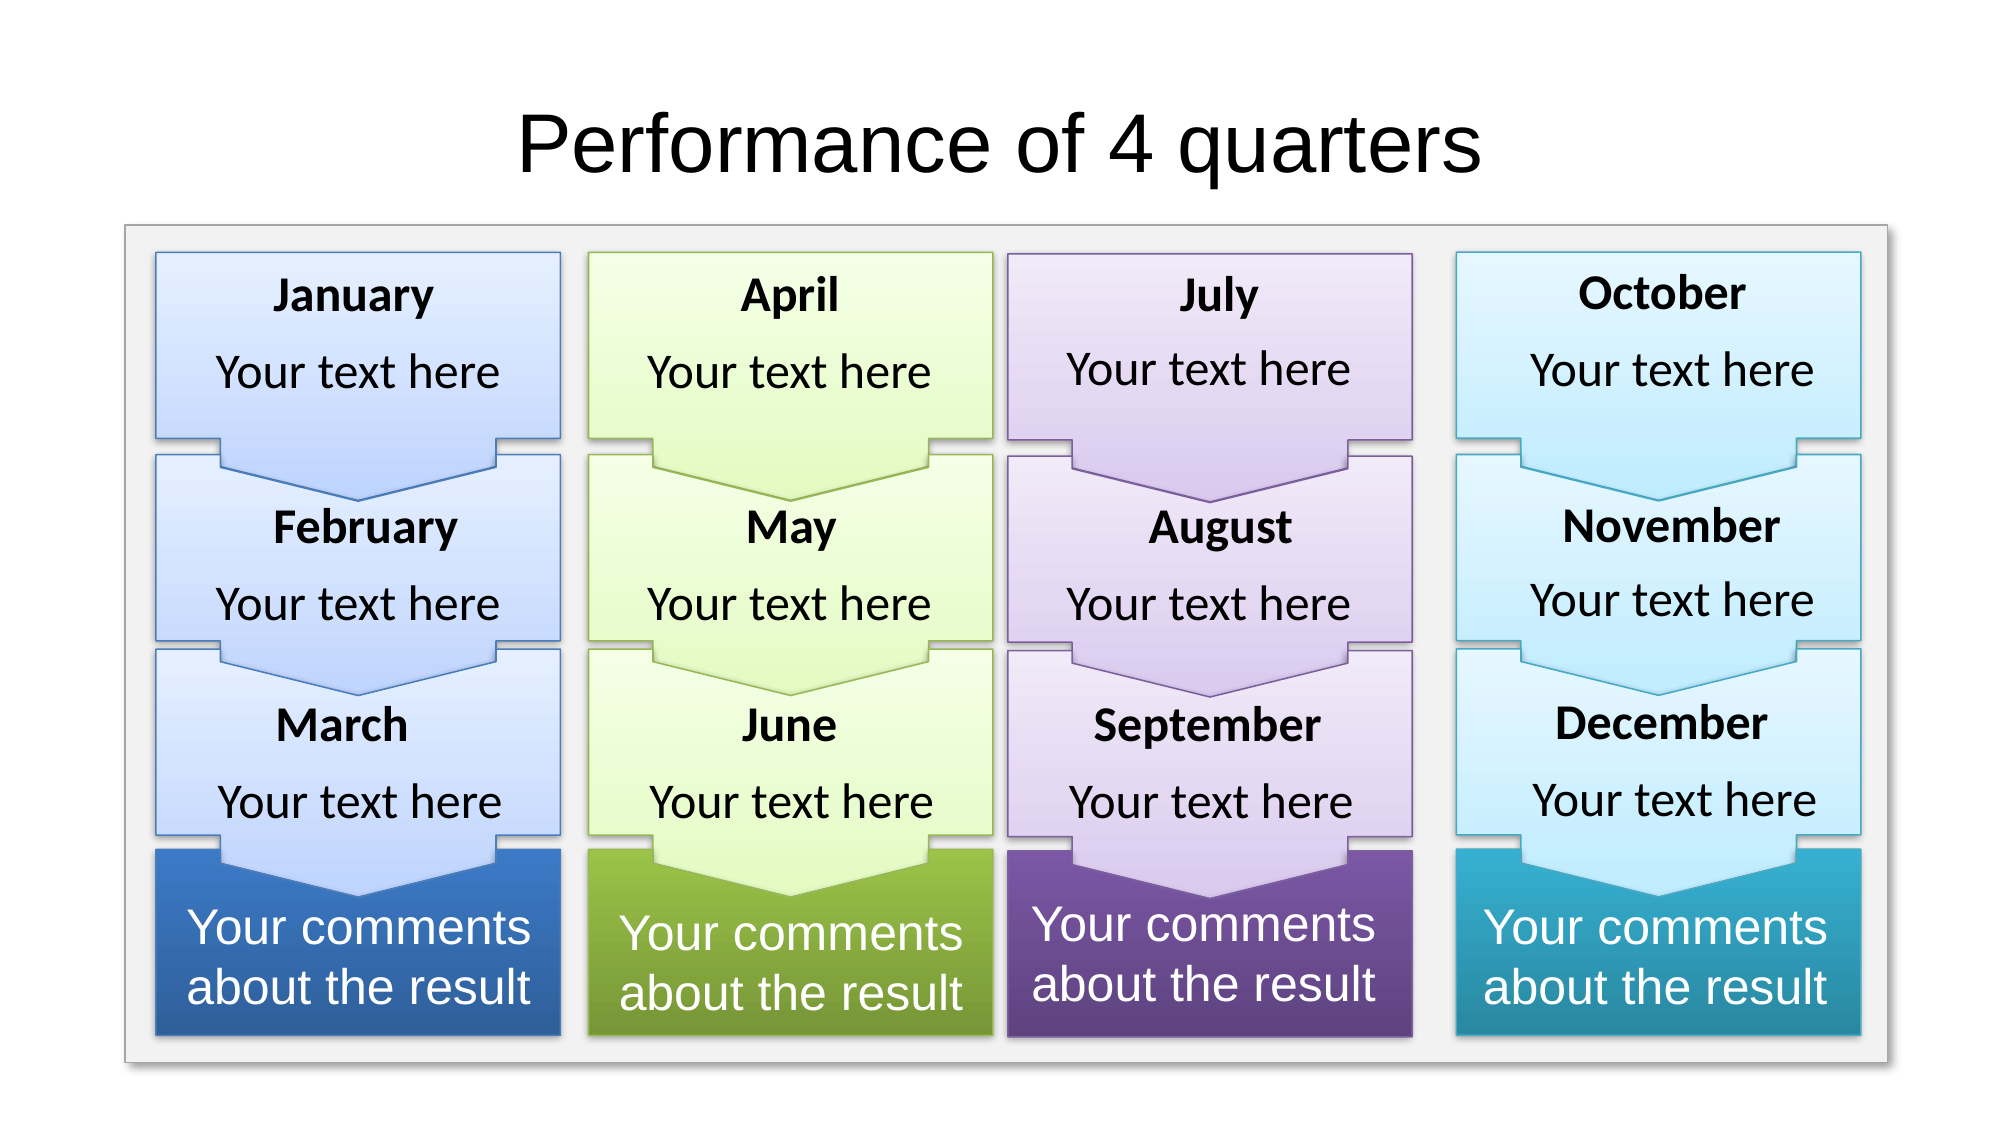

# Performance of 4 quarters

October
Your text here

January
Your text here

April
Your text here

July
Your text here

November
Your text here

February
Your text here

May
Your text here

August
Your text here

December
Your text here

March
Your text here

June
Your text here

September
Your text here

Your comments about the result

Your comments about the result

Your comments about the result

Your comments about the result